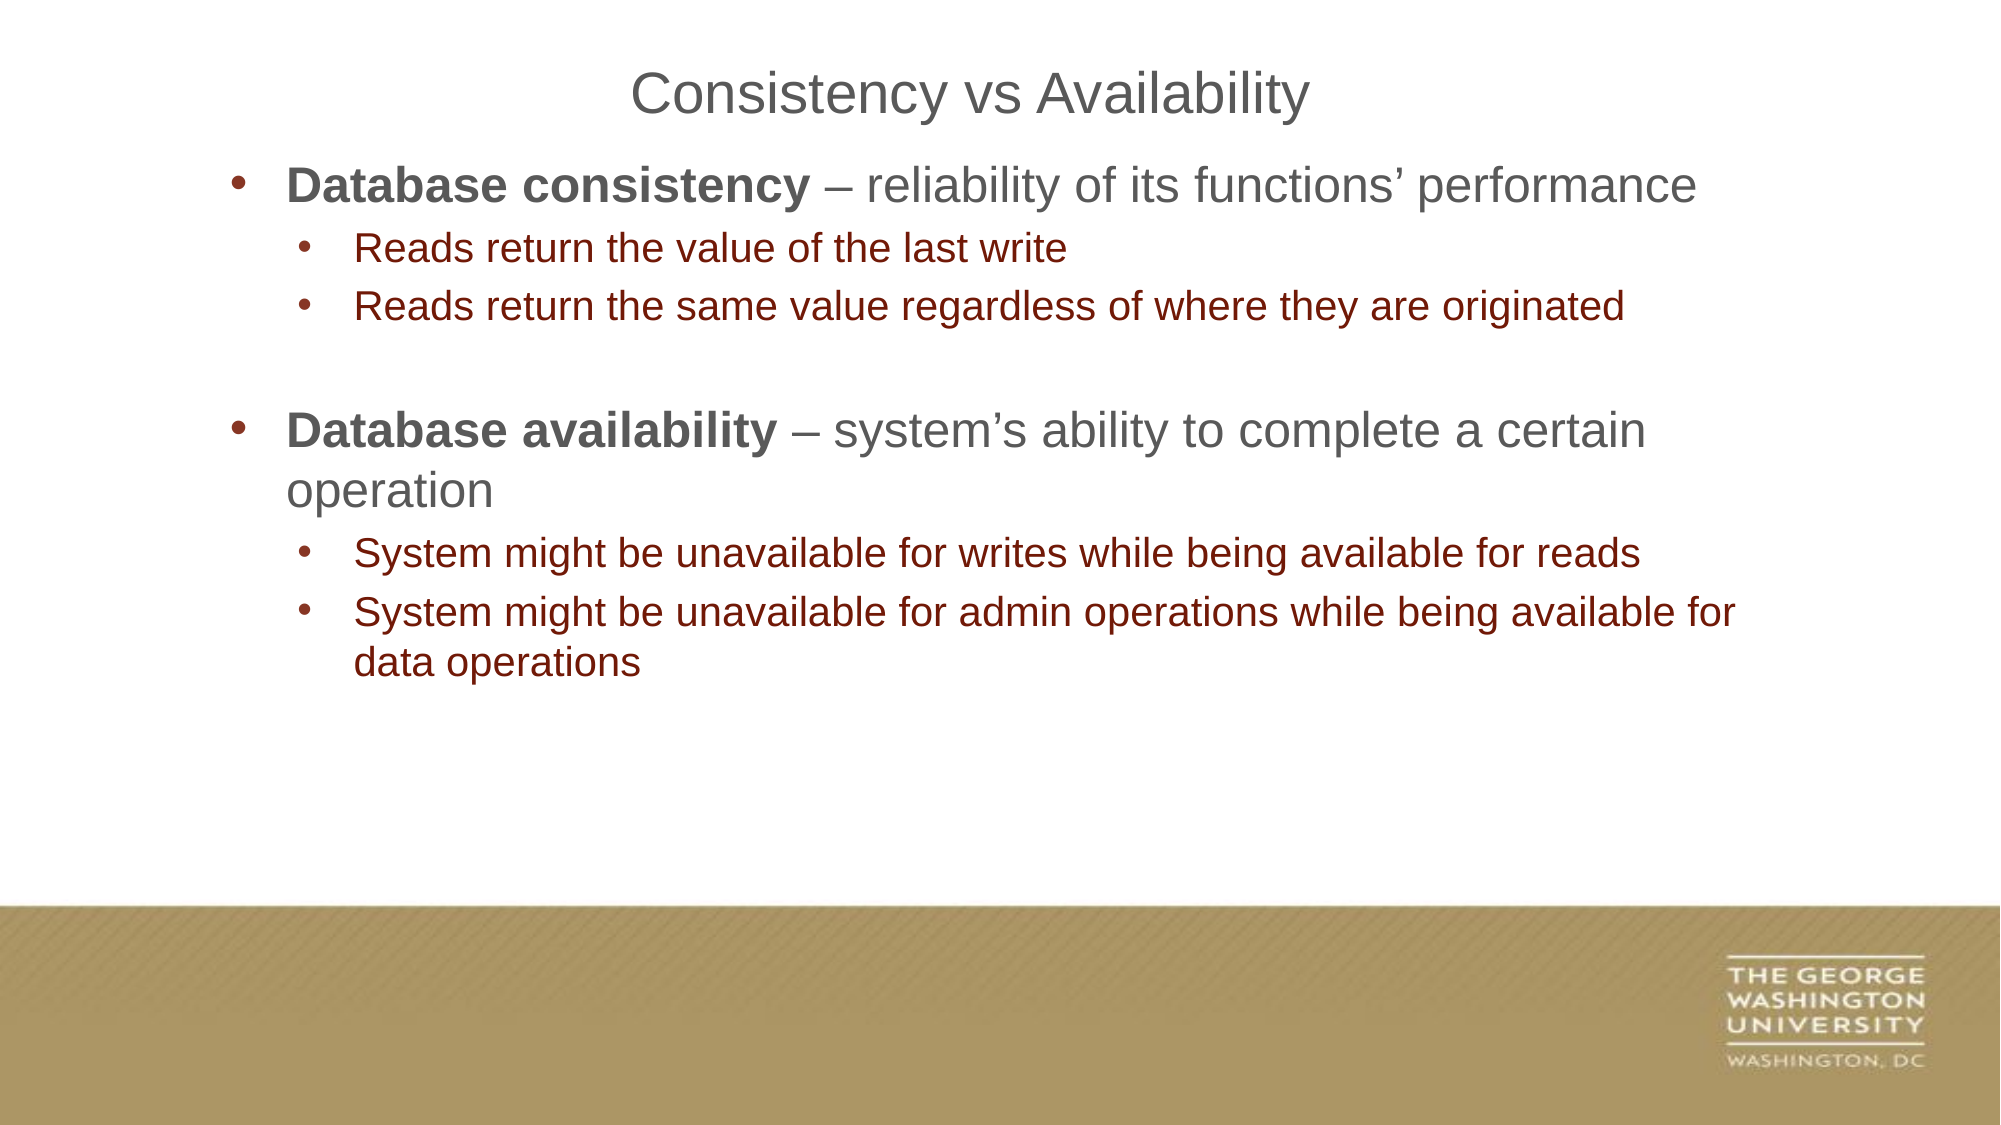

Consistency vs Availability
Database consistency – reliability of its functions’ performance
Reads return the value of the last write
Reads return the same value regardless of where they are originated

Database availability – system’s ability to complete a certain operation
System might be unavailable for writes while being available for reads
System might be unavailable for admin operations while being available for data operations